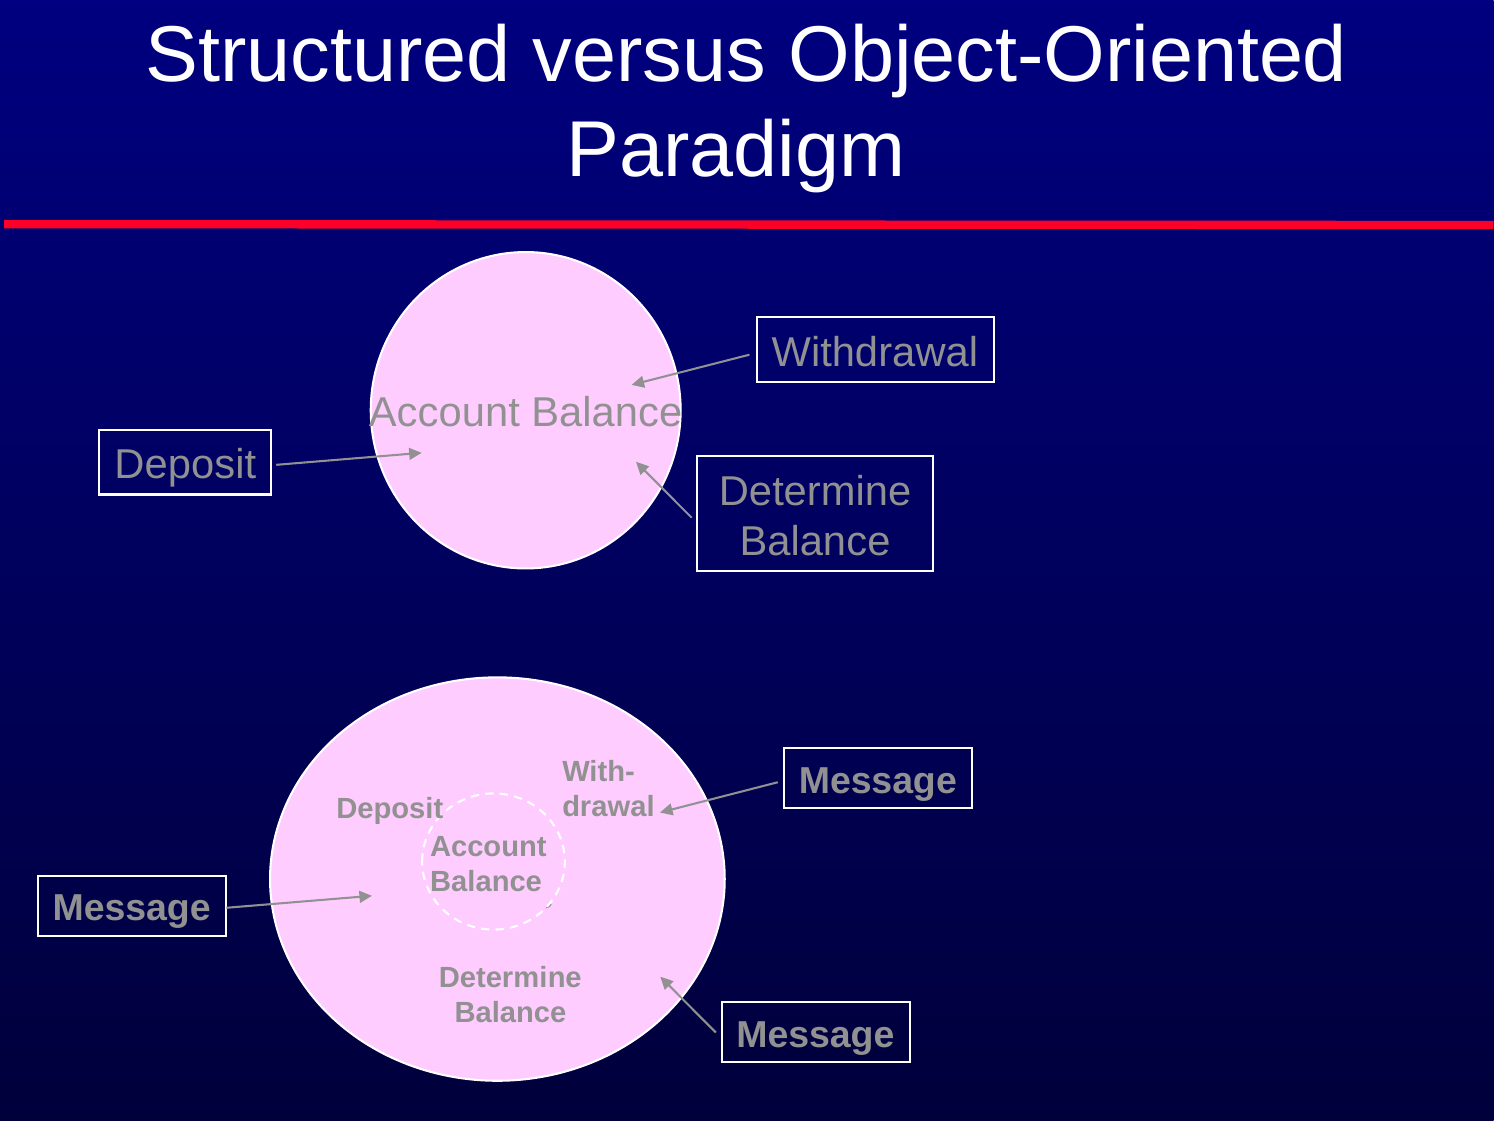

# Structured versus Object-Oriented Paradigm
Account Balance
Withdrawal

Deposit

Determine Balance

Account
Balance
With-
drawal
Message
Deposit

Account
Balance
Message

Determine Balance

Message